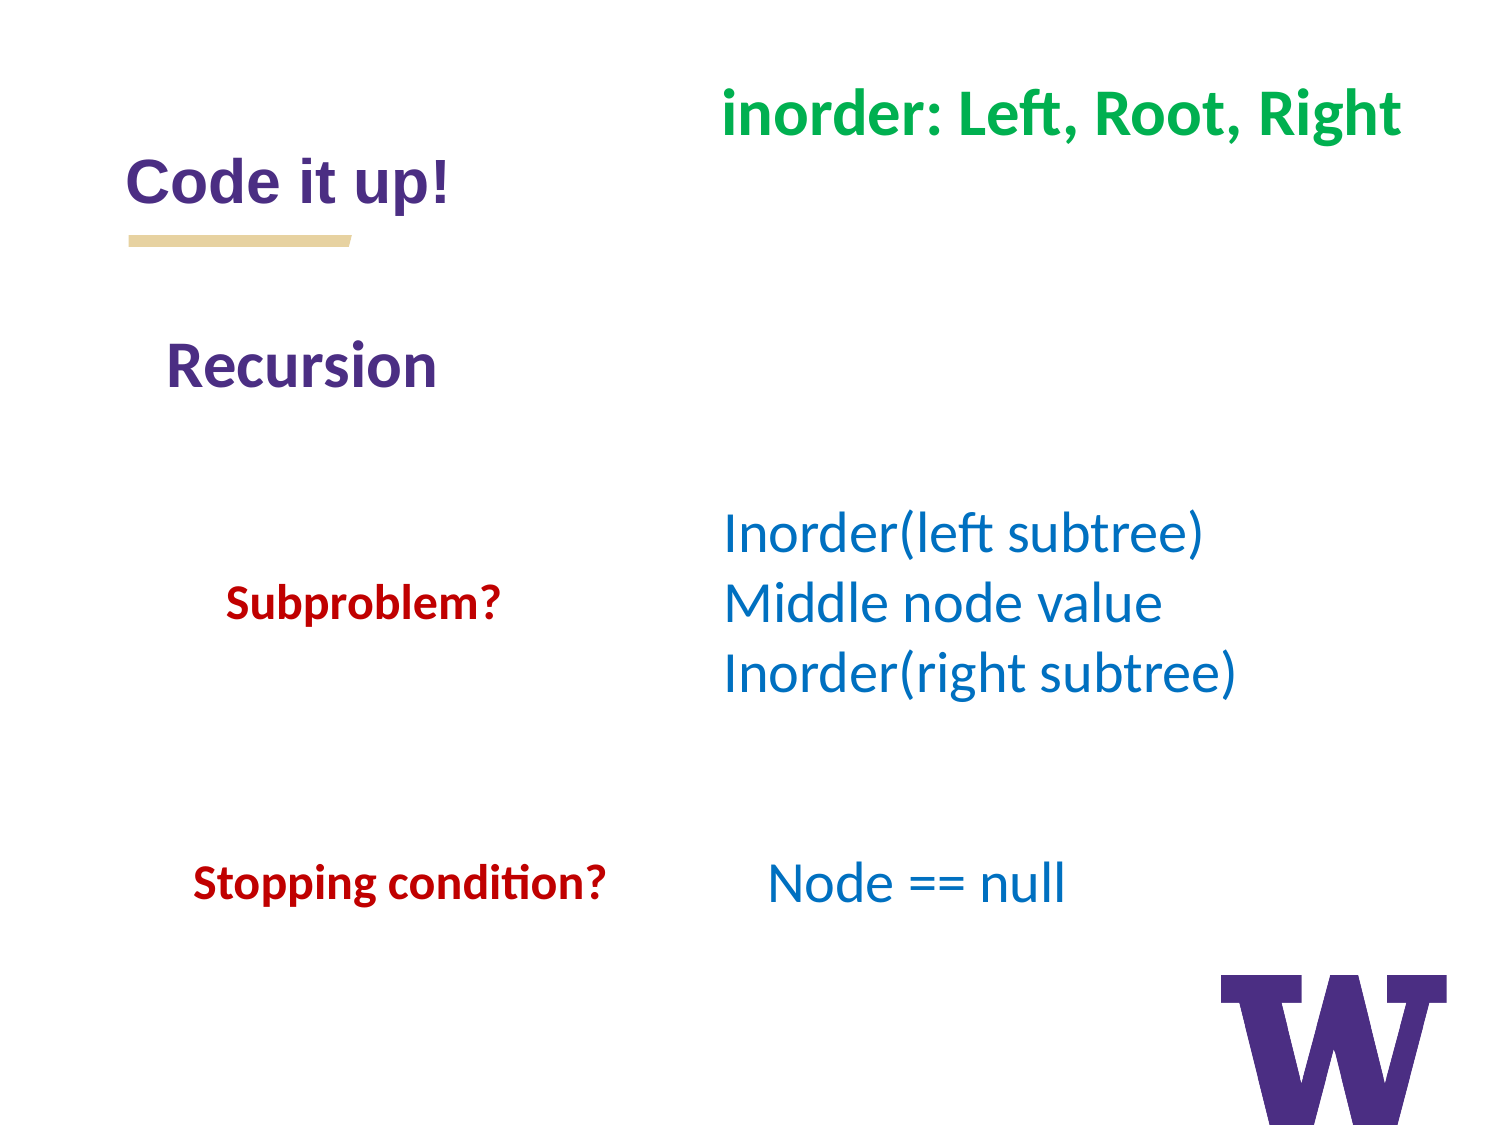

# Code it up!
inorder: Left, Root, Right
Recursion
Inorder(left subtree)
Middle node value
Inorder(right subtree)
Subproblem?
Node == null
Stopping condition?